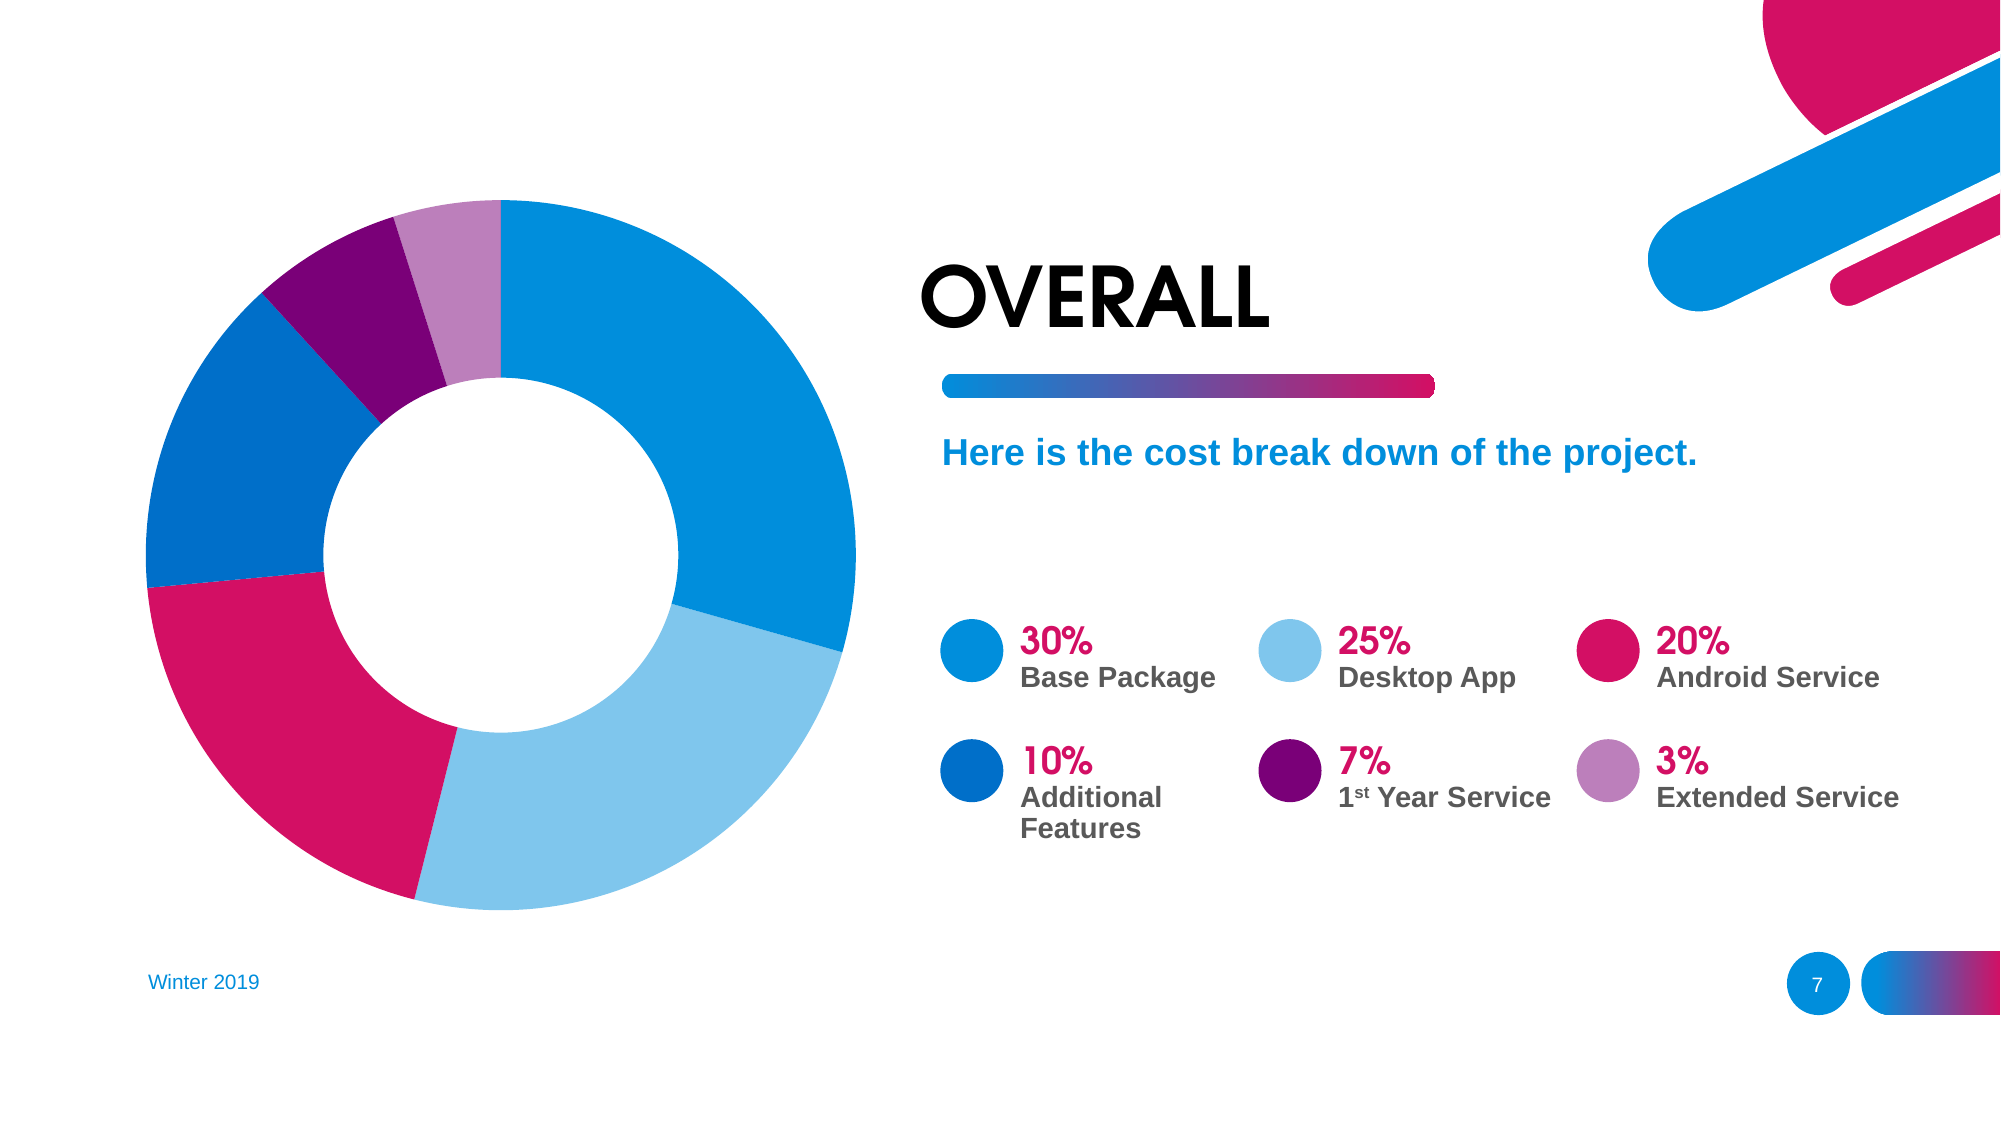

### Chart

| Category | Sales |
|---|---|
| Base package | 30.0 |
| Desktop App | 25.0 |
| Android Service | 20.0 |
| Additional feature | 15.0 |
| First Year service | 7.0 |
| Extended Service | 5.0 |
# OVERALL
Here is the cost break down of the project.
30%
25%
20%

Base Package
Desktop App
Android Service
10%
7%
3%

Additional Features
1st Year Service
Extended Service
Winter 2019
7